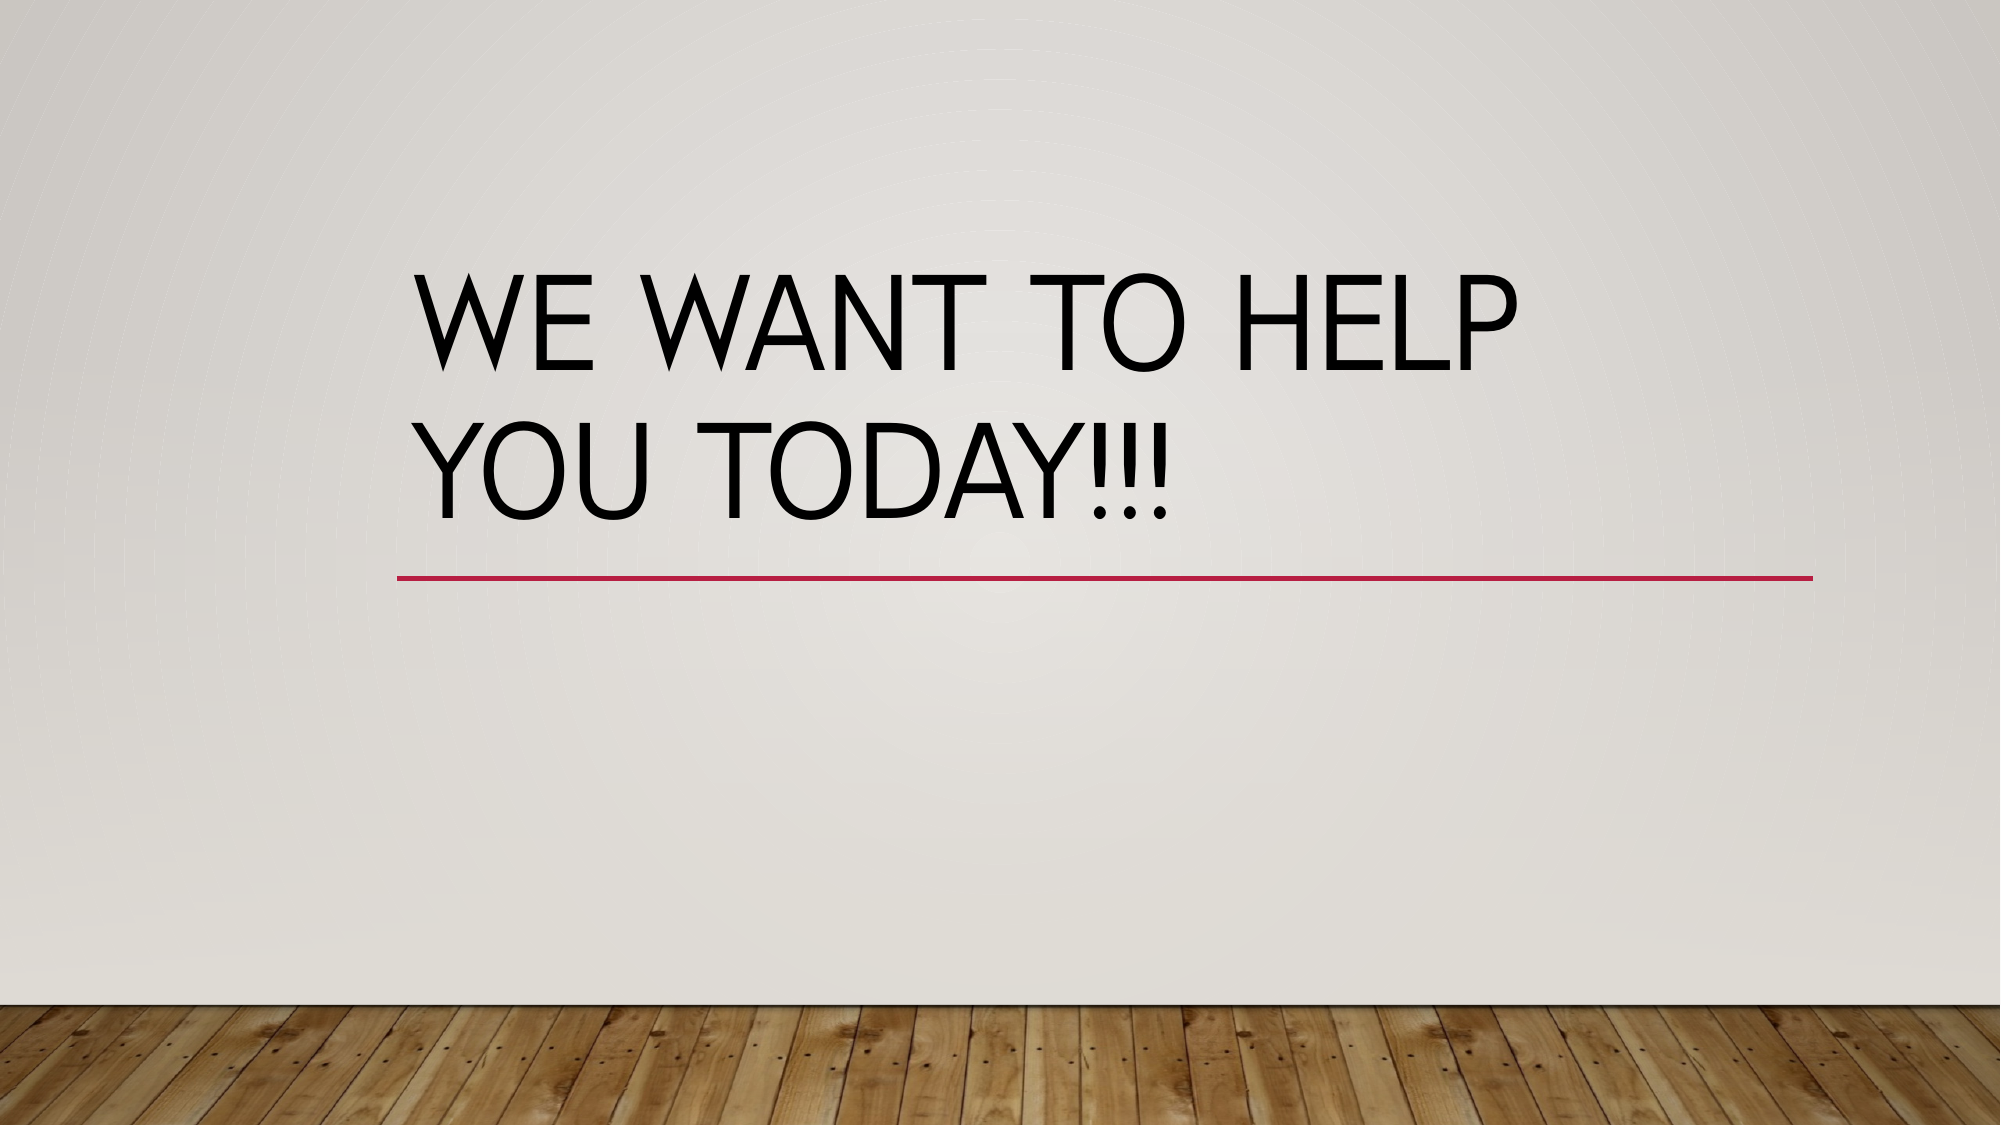

# WE want to help you today!!!